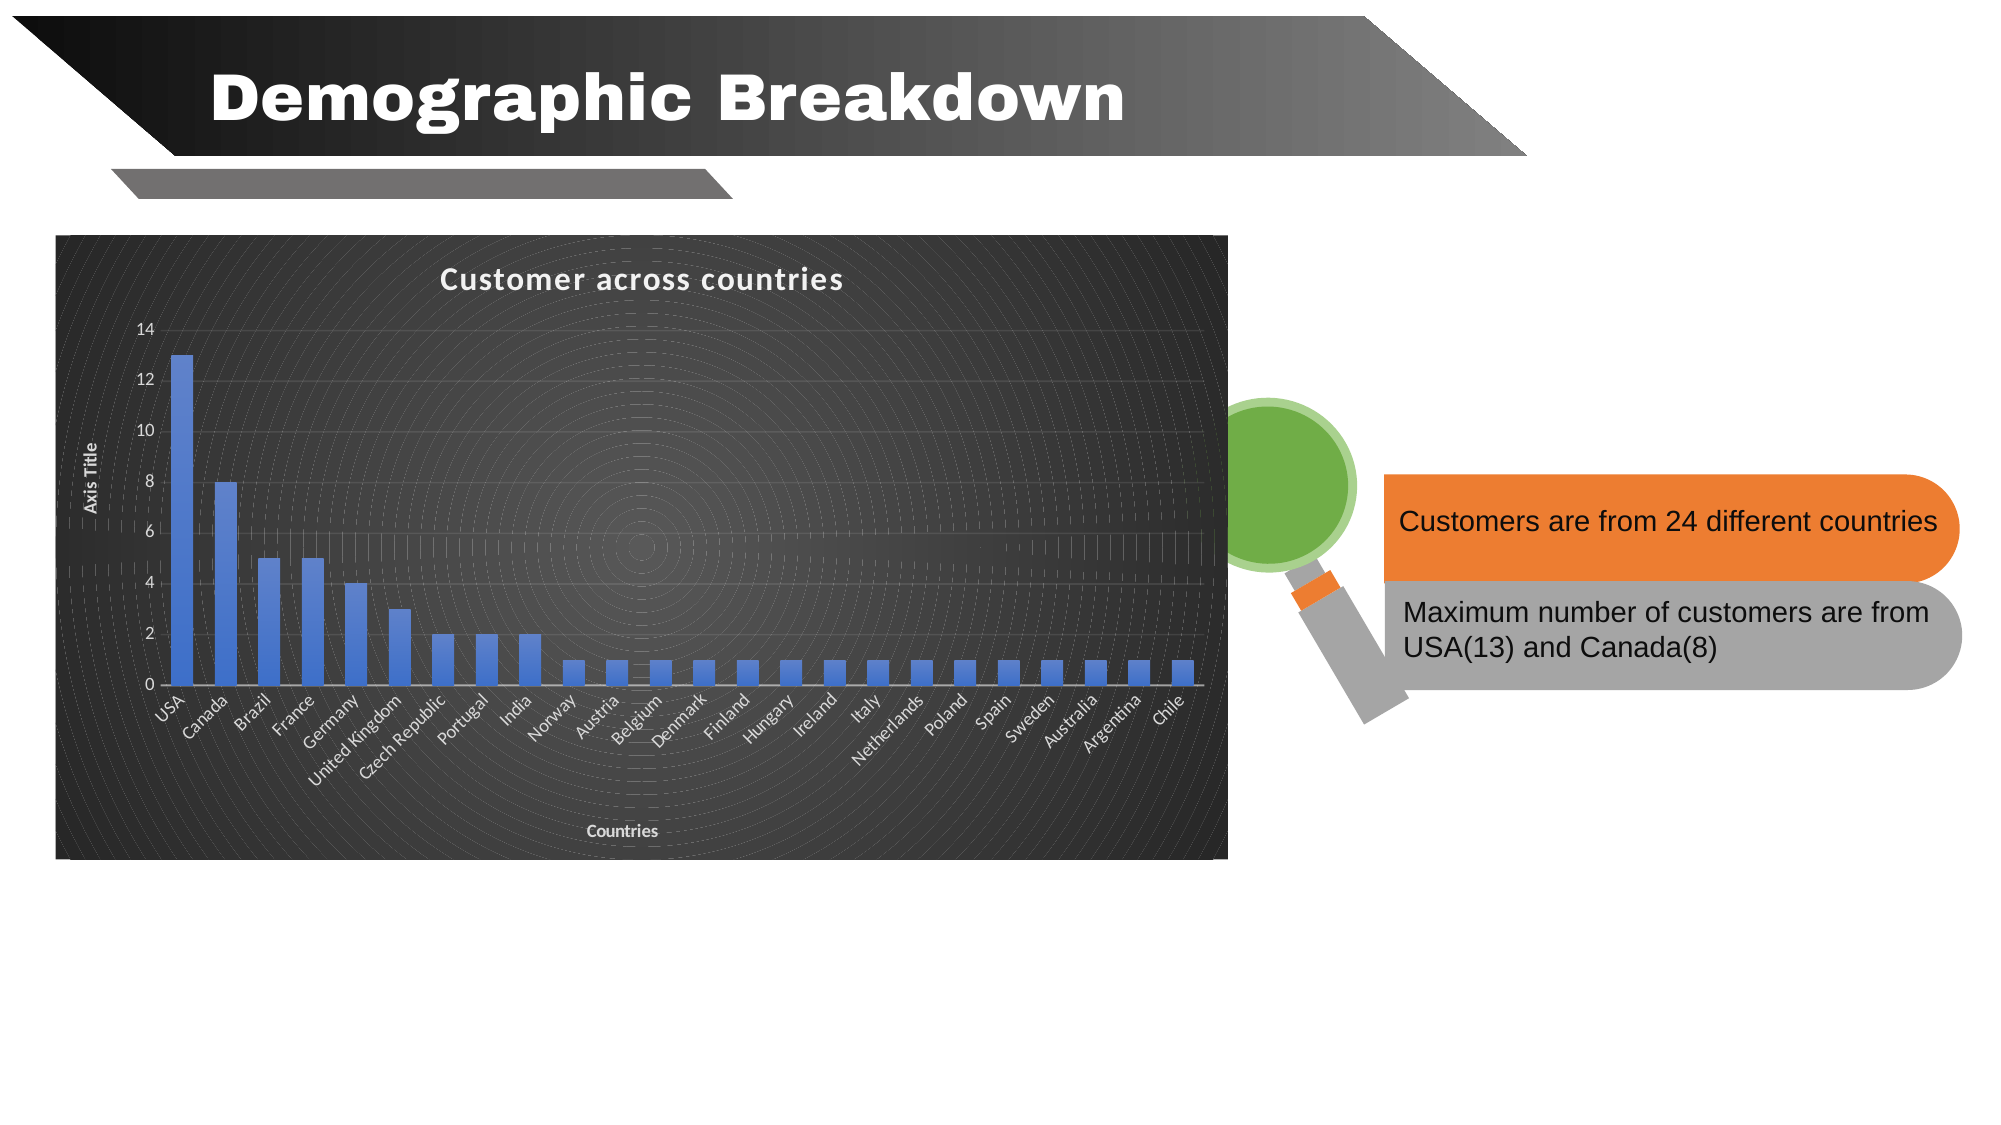

Demographic Breakdown

### Chart: Customer across countries

| Category | customer_count |
|---|---|
| USA | 13.0 |
| Canada | 8.0 |
| Brazil | 5.0 |
| France | 5.0 |
| Germany | 4.0 |
| United Kingdom | 3.0 |
| Czech Republic | 2.0 |
| Portugal | 2.0 |
| India | 2.0 |
| Norway | 1.0 |
| Austria | 1.0 |
| Belgium | 1.0 |
| Denmark | 1.0 |
| Finland | 1.0 |
| Hungary | 1.0 |
| Ireland | 1.0 |
| Italy | 1.0 |
| Netherlands | 1.0 |
| Poland | 1.0 |
| Spain | 1.0 |
| Sweden | 1.0 |
| Australia | 1.0 |
| Argentina | 1.0 |
| Chile | 1.0 |

Customers are from 24 different countries
Maximum number of customers are from
USA(13) and Canada(8)